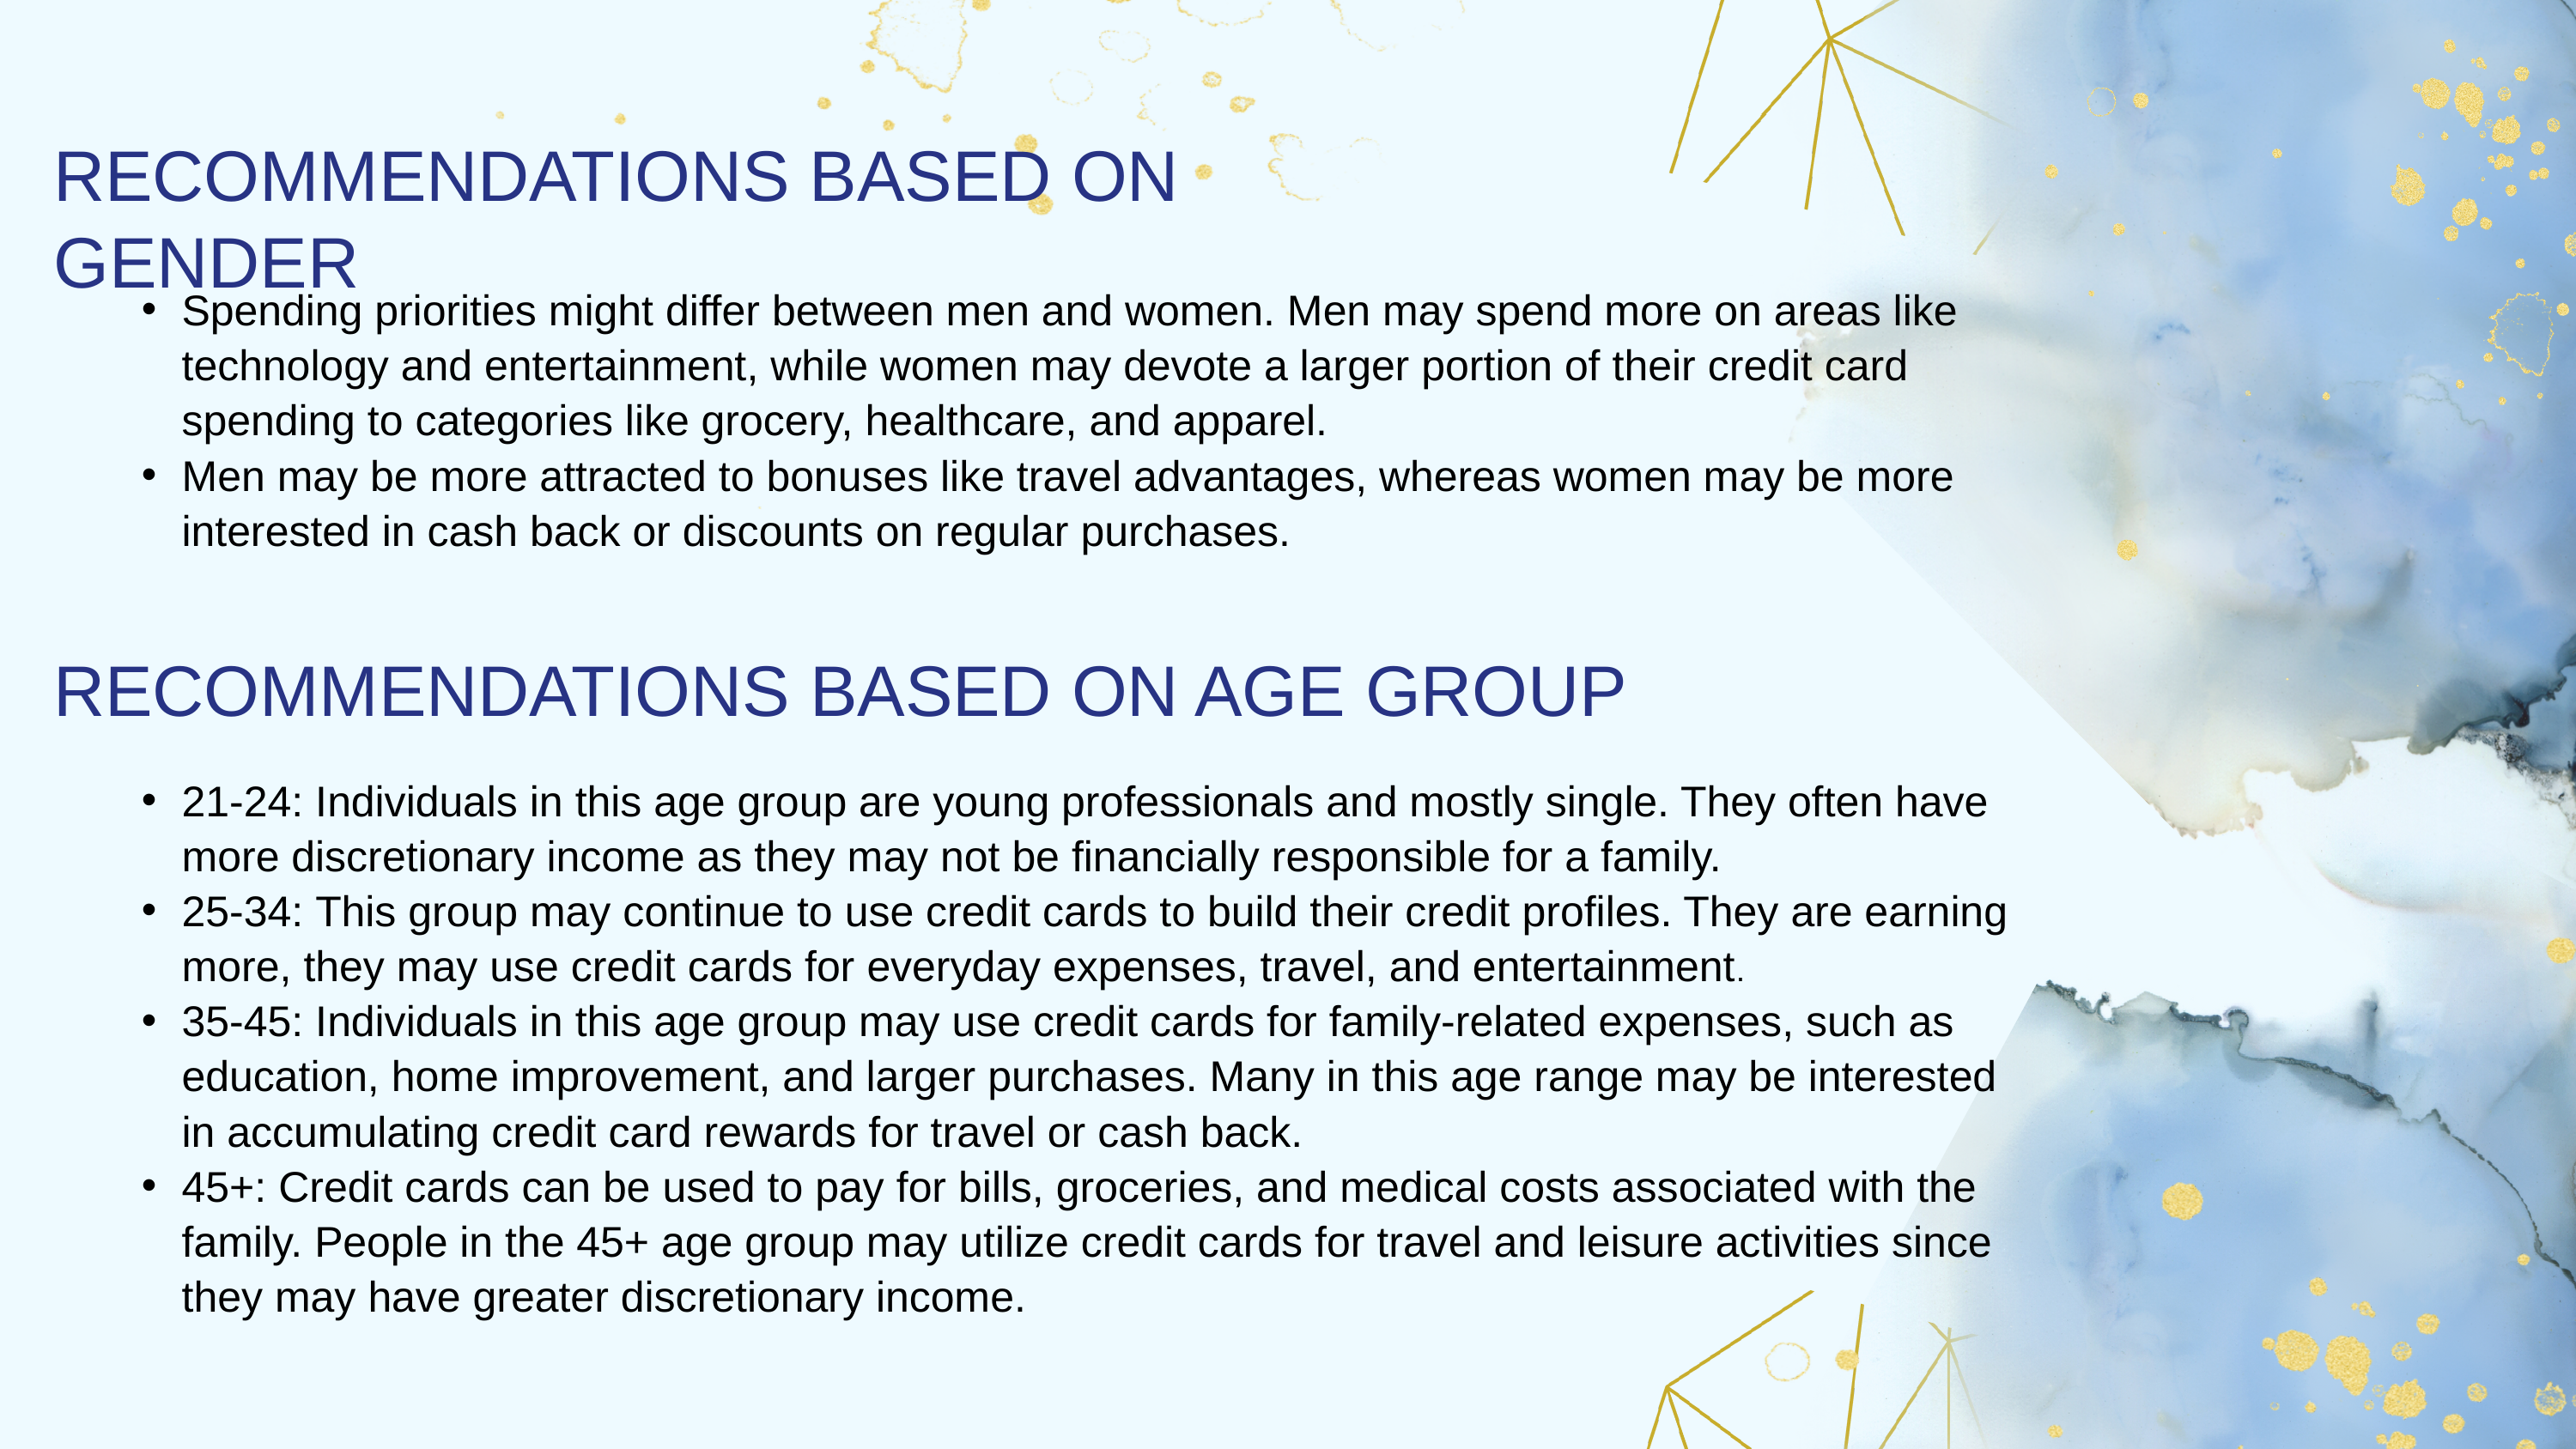

RECOMMENDATIONS BASED ON GENDER
Spending priorities might differ between men and women. Men may spend more on areas like technology and entertainment, while women may devote a larger portion of their credit card spending to categories like grocery, healthcare, and apparel.
Men may be more attracted to bonuses like travel advantages, whereas women may be more interested in cash back or discounts on regular purchases.
RECOMMENDATIONS BASED ON AGE GROUP
21-24: Individuals in this age group are young professionals and mostly single. They often have more discretionary income as they may not be financially responsible for a family.
25-34: This group may continue to use credit cards to build their credit profiles. They are earning more, they may use credit cards for everyday expenses, travel, and entertainment.
35-45: Individuals in this age group may use credit cards for family-related expenses, such as education, home improvement, and larger purchases. Many in this age range may be interested in accumulating credit card rewards for travel or cash back.
45+: Credit cards can be used to pay for bills, groceries, and medical costs associated with the family. People in the 45+ age group may utilize credit cards for travel and leisure activities since they may have greater discretionary income.